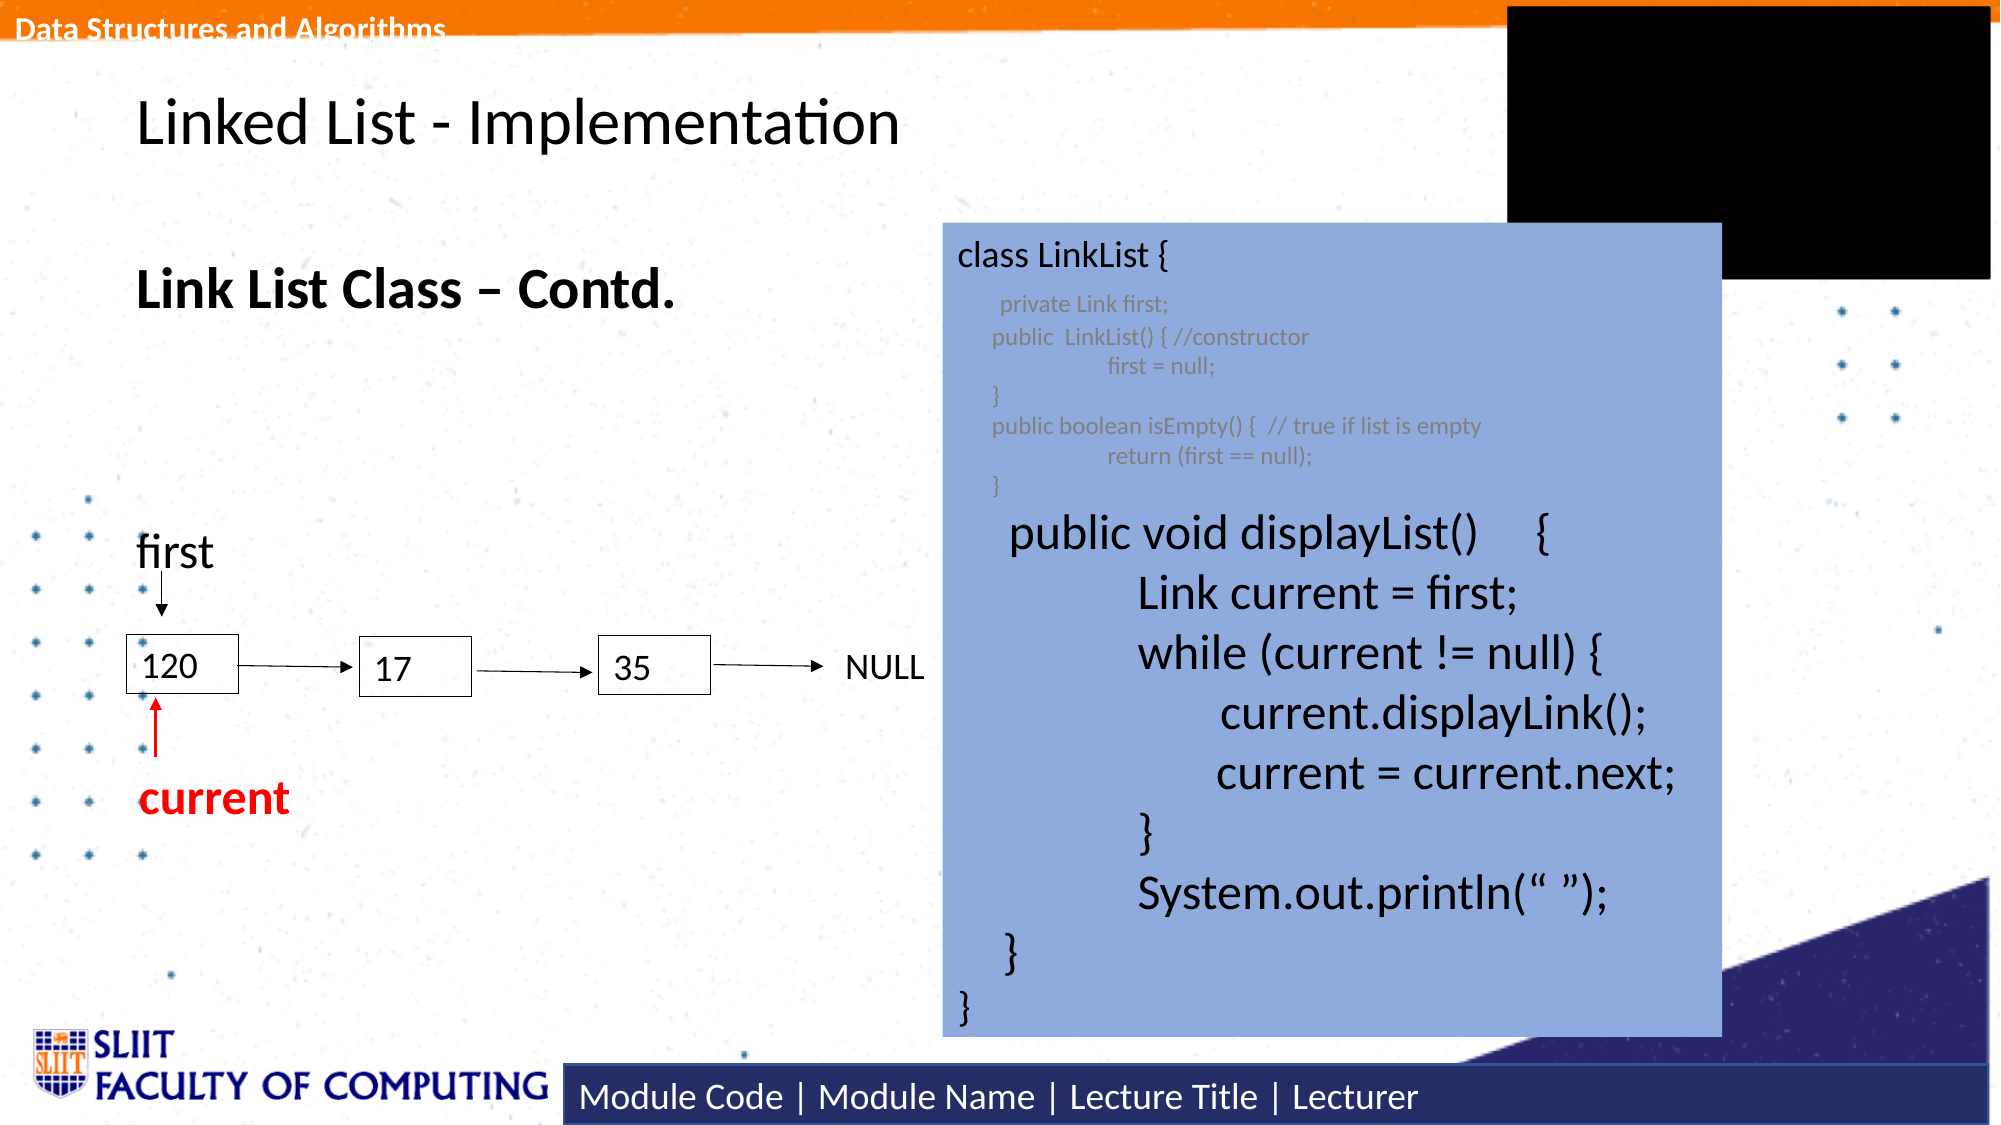

# Linked List - Implementation
class LinkList {
     private Link first;
      public  LinkList() { //constructor
      	first = null;
      }
      public boolean isEmpty() {  // true if list is empty
      	return (first == null);
      }
      public void displayList()     {
                Link current = first;
                while (current != null) {
	          current.displayLink();
                       current = current.next;
                }
                System.out.println(“ ”);
    }
}
Link List Class – Contd.
first
120
NULL
17
35
current